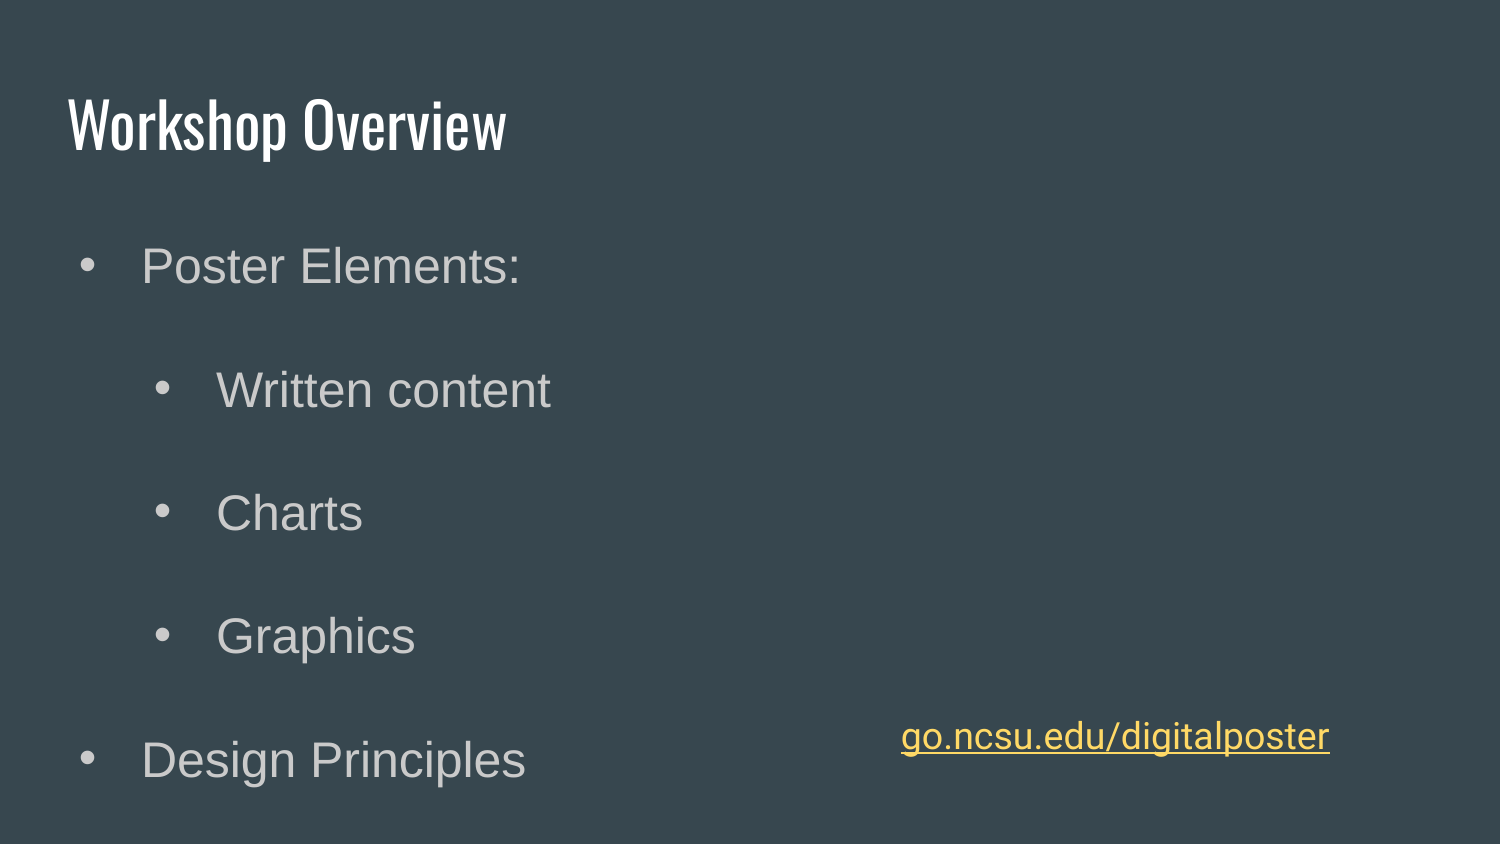

# Workshop Overview
Poster Elements:
Written content
Charts
Graphics
Design Principles
Tips and Tools
Create!
go.ncsu.edu/digitalposter